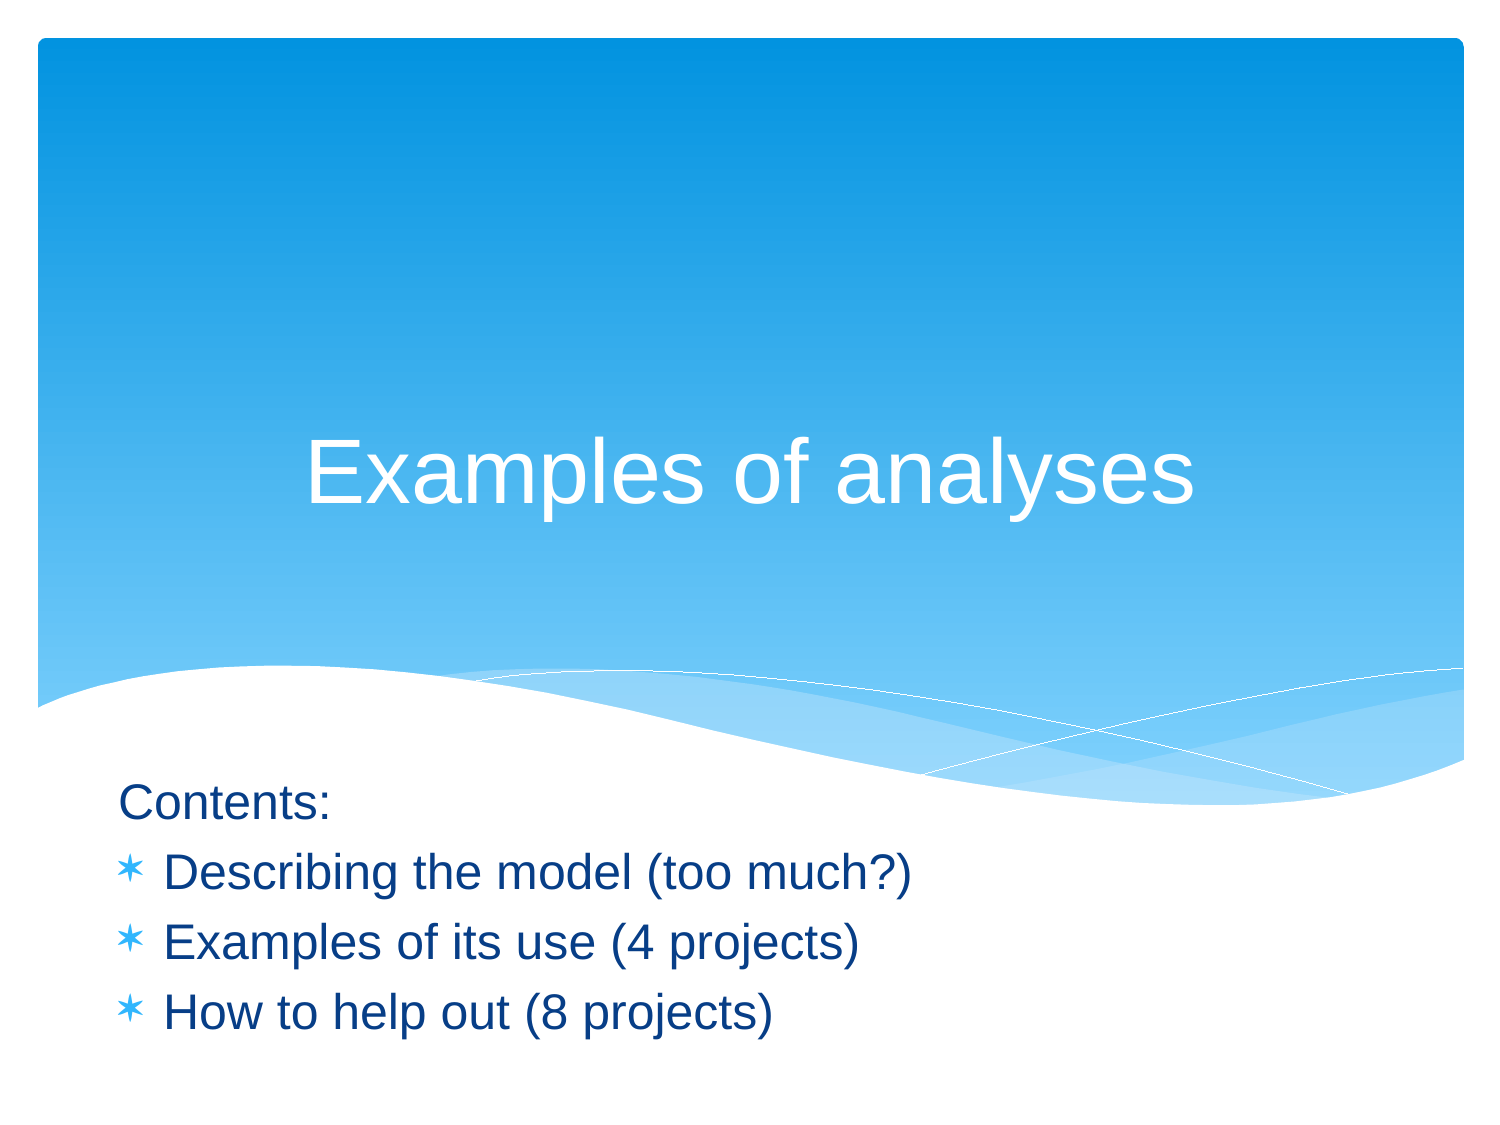

# Examples of analyses
Contents:
Describing the model (too much?)
Examples of its use (4 projects)
How to help out (8 projects)